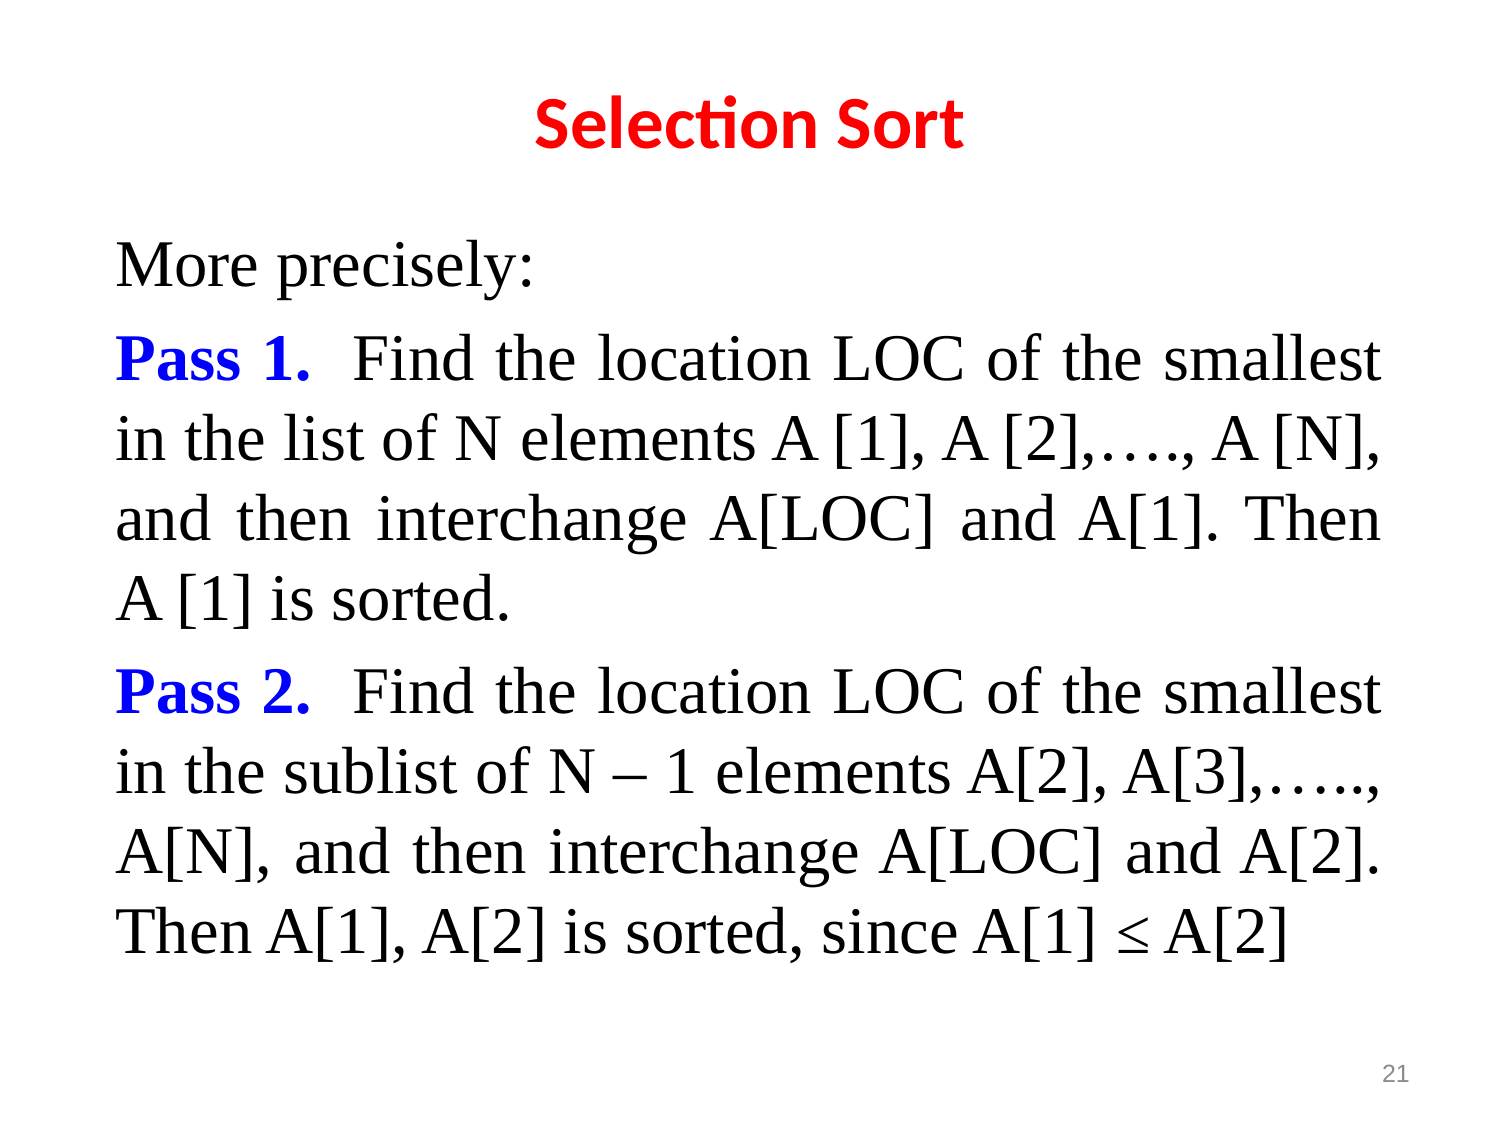

# Selection Sort
More precisely:
Pass 1.  Find the location LOC of the smallest in the list of N elements A [1], A [2],…., A [N], and then interchange A[LOC] and A[1]. Then A [1] is sorted.
Pass 2.  Find the location LOC of the smallest in the sublist of N – 1 elements A[2], A[3],….., A[N], and then interchange A[LOC] and A[2]. Then A[1], A[2] is sorted, since A[1] ≤ A[2]

21